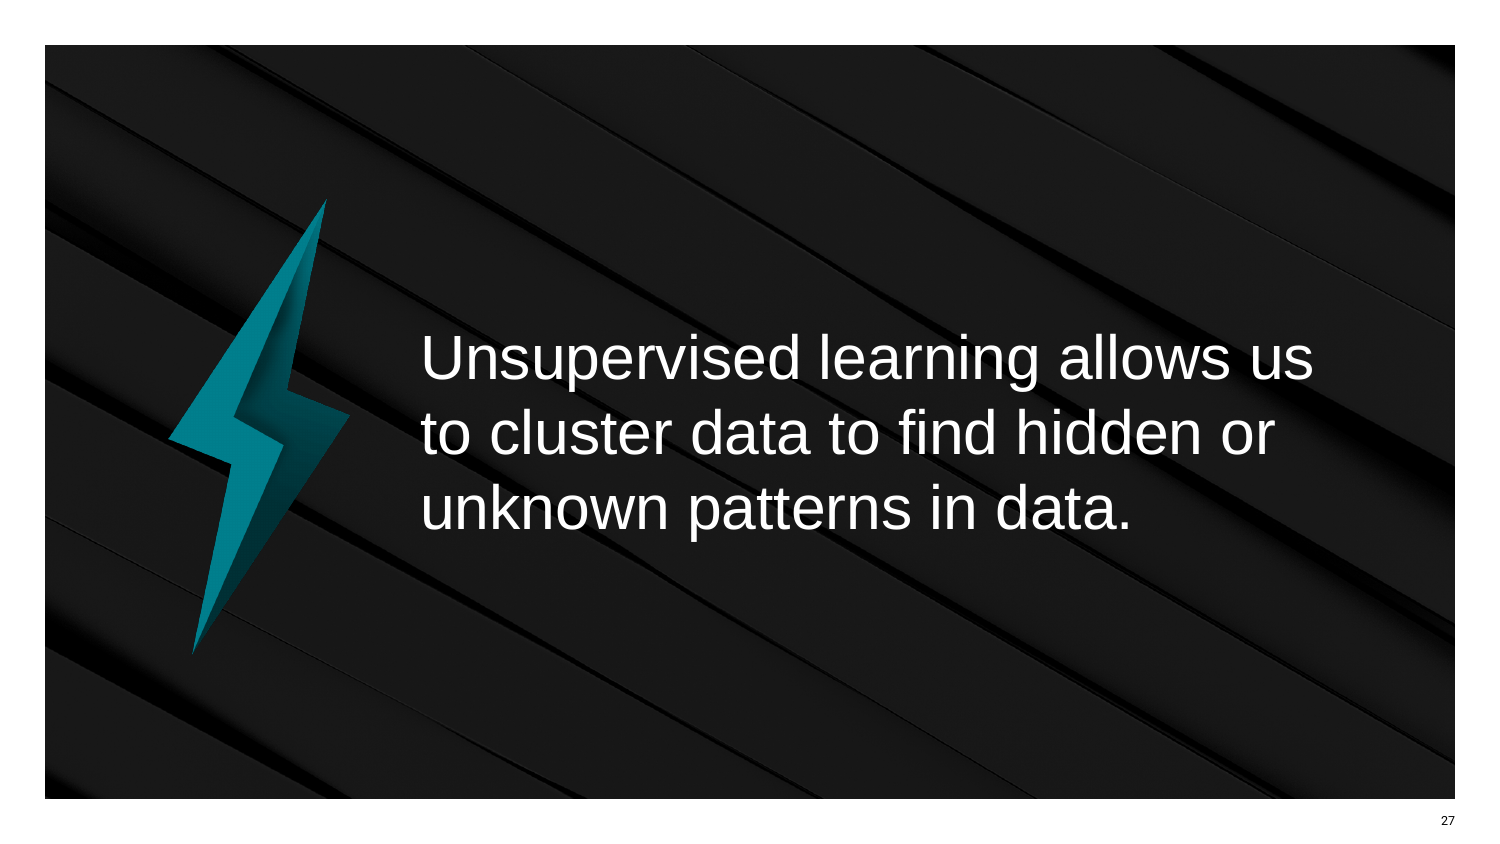

# Unsupervised learning allows us to cluster data to find hidden or unknown patterns in data.